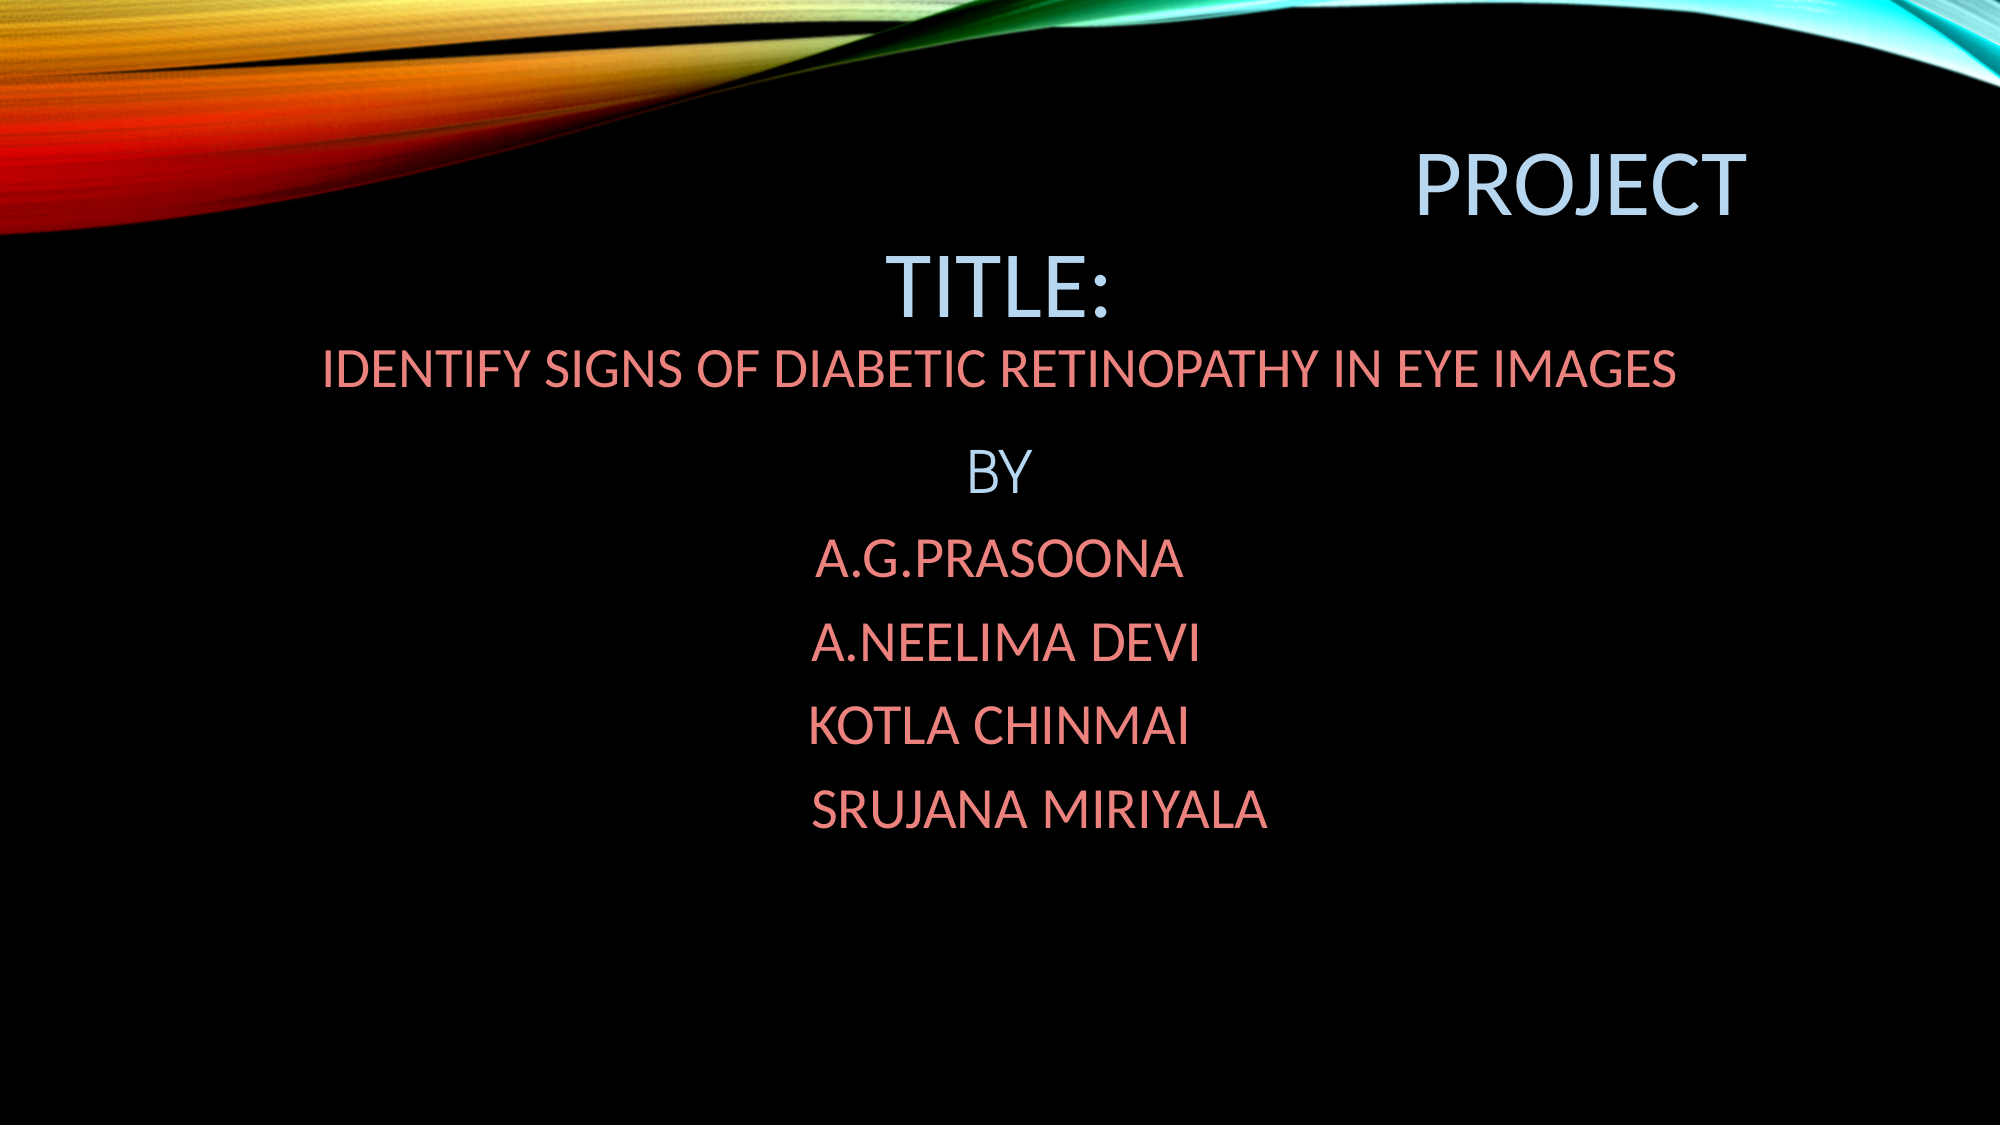

# Project title: Identify signs of diabetic retinopathy in eye images

BY
A.G.PRASOONA
 A.NEELIMA DEVI
KOTLA CHINMAI
      SRUJANA MIRIYALA